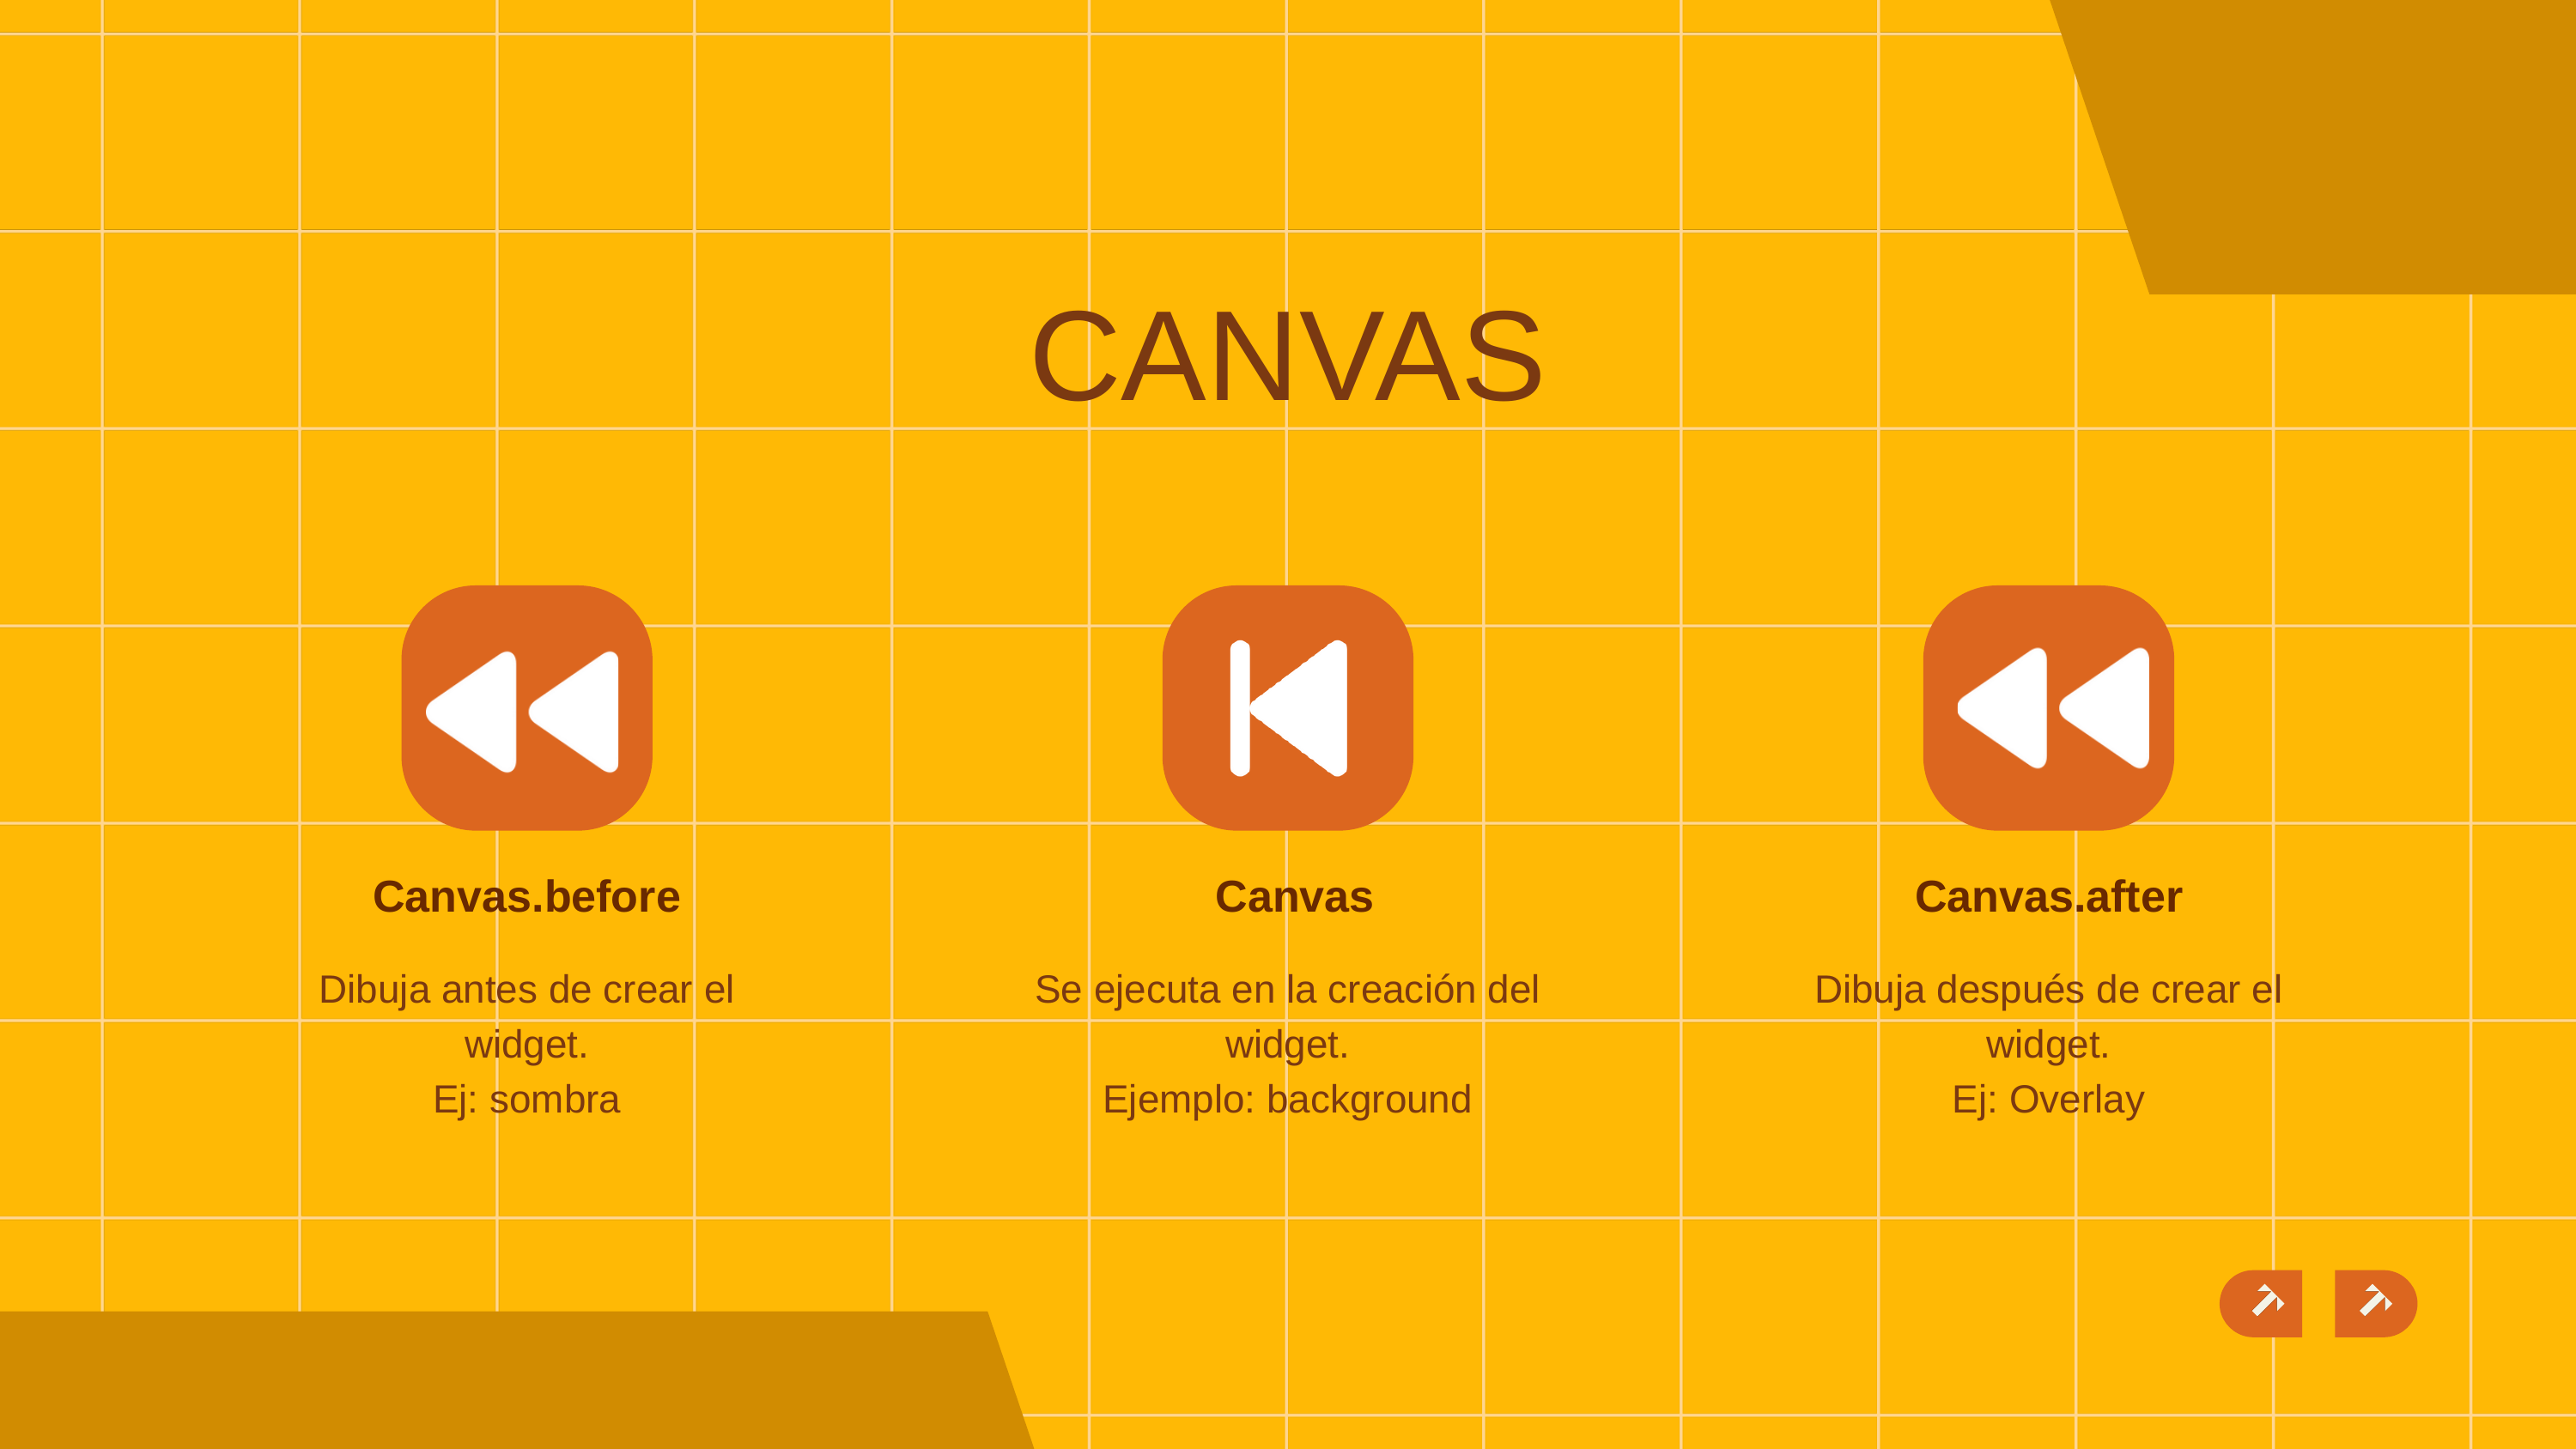

CANVAS

Canvas.before
Canvas
Canvas.after
Dibuja antes de crear el widget.
Ej: sombra
Se ejecuta en la creación del widget.
Ejemplo: background
Dibuja después de crear el widget.
Ej: Overlay